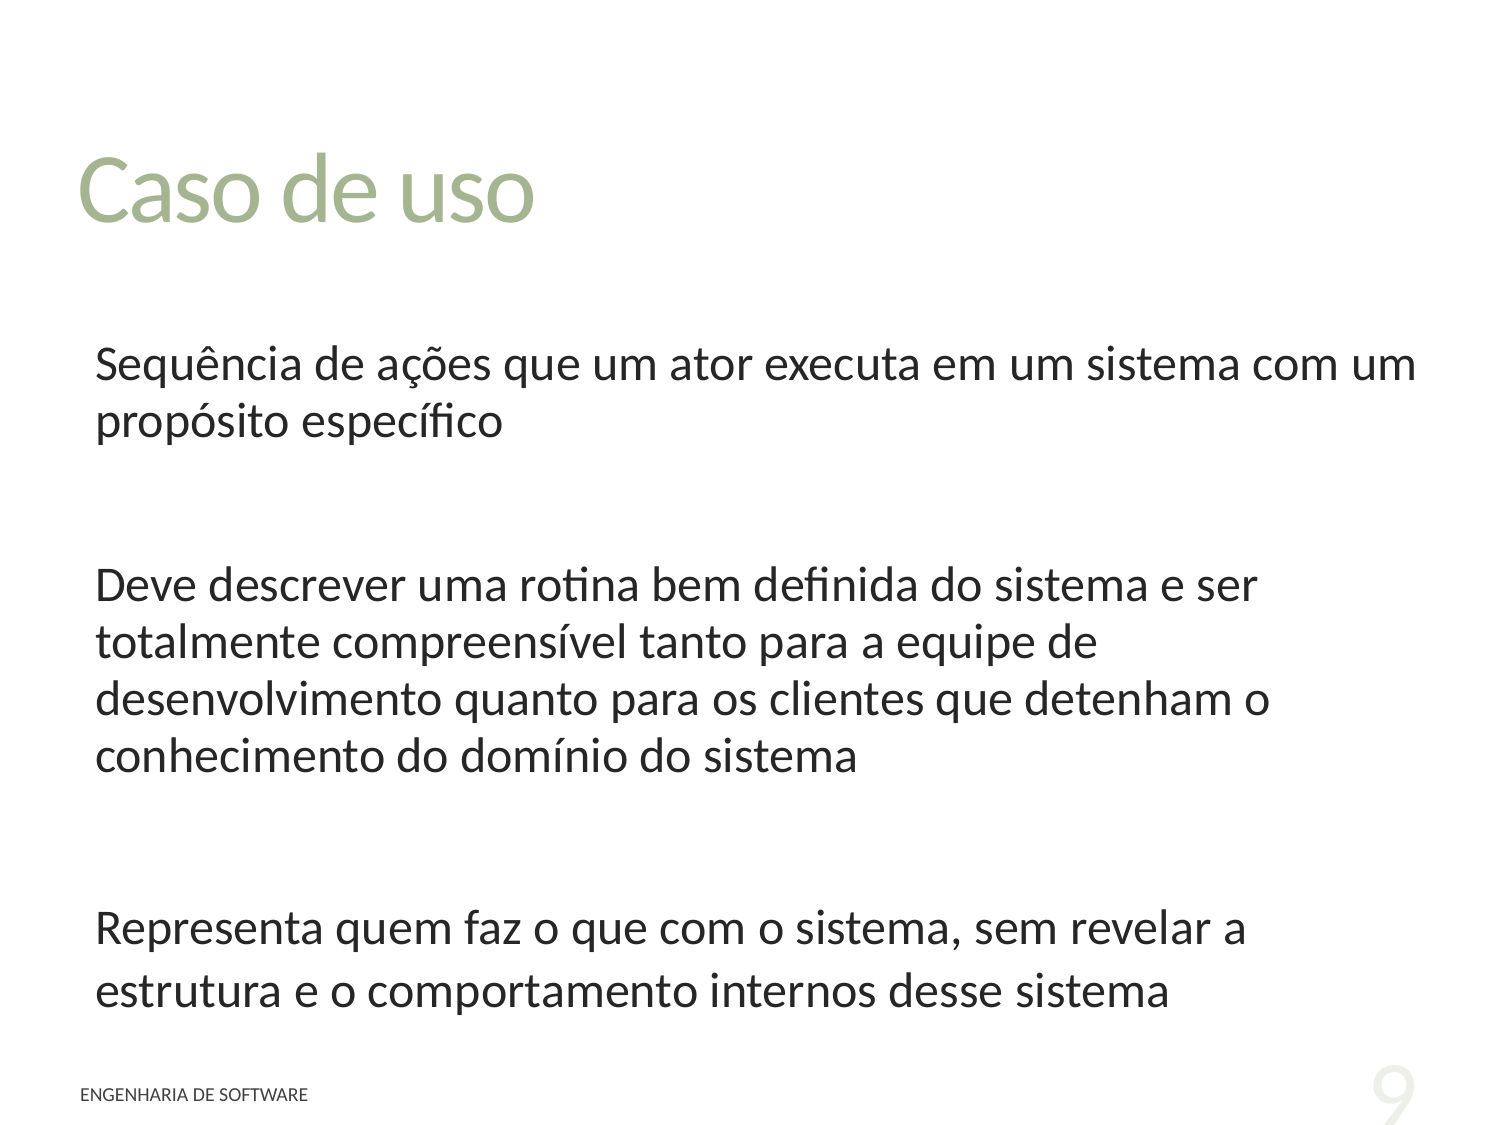

# Caso de uso
Sequência de ações que um ator executa em um sistema com um propósito específico

Deve descrever uma rotina bem definida do sistema e ser totalmente compreensível tanto para a equipe de desenvolvimento quanto para os clientes que detenham o conhecimento do domínio do sistema

Representa quem faz o que com o sistema, sem revelar a estrutura e o comportamento internos desse sistema
9
Engenharia de Software